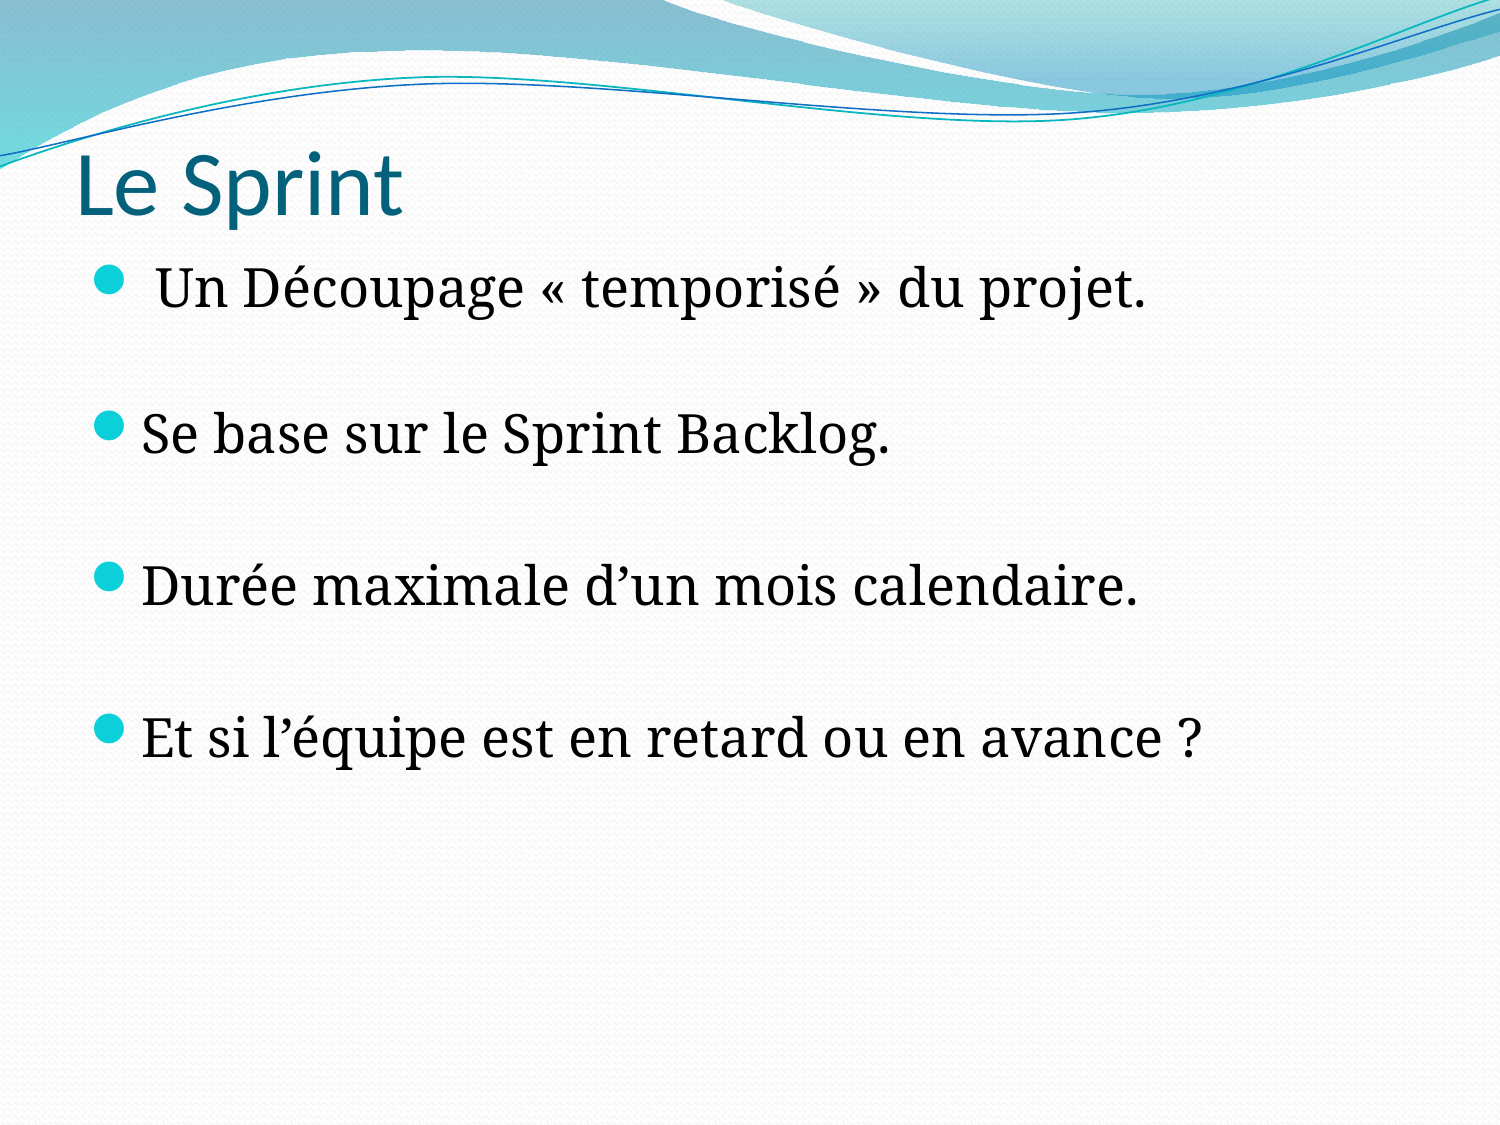

# Le Sprint
 Un Découpage « temporisé » du projet.

Se base sur le Sprint Backlog.

Durée maximale d’un mois calendaire.

Et si l’équipe est en retard ou en avance ?